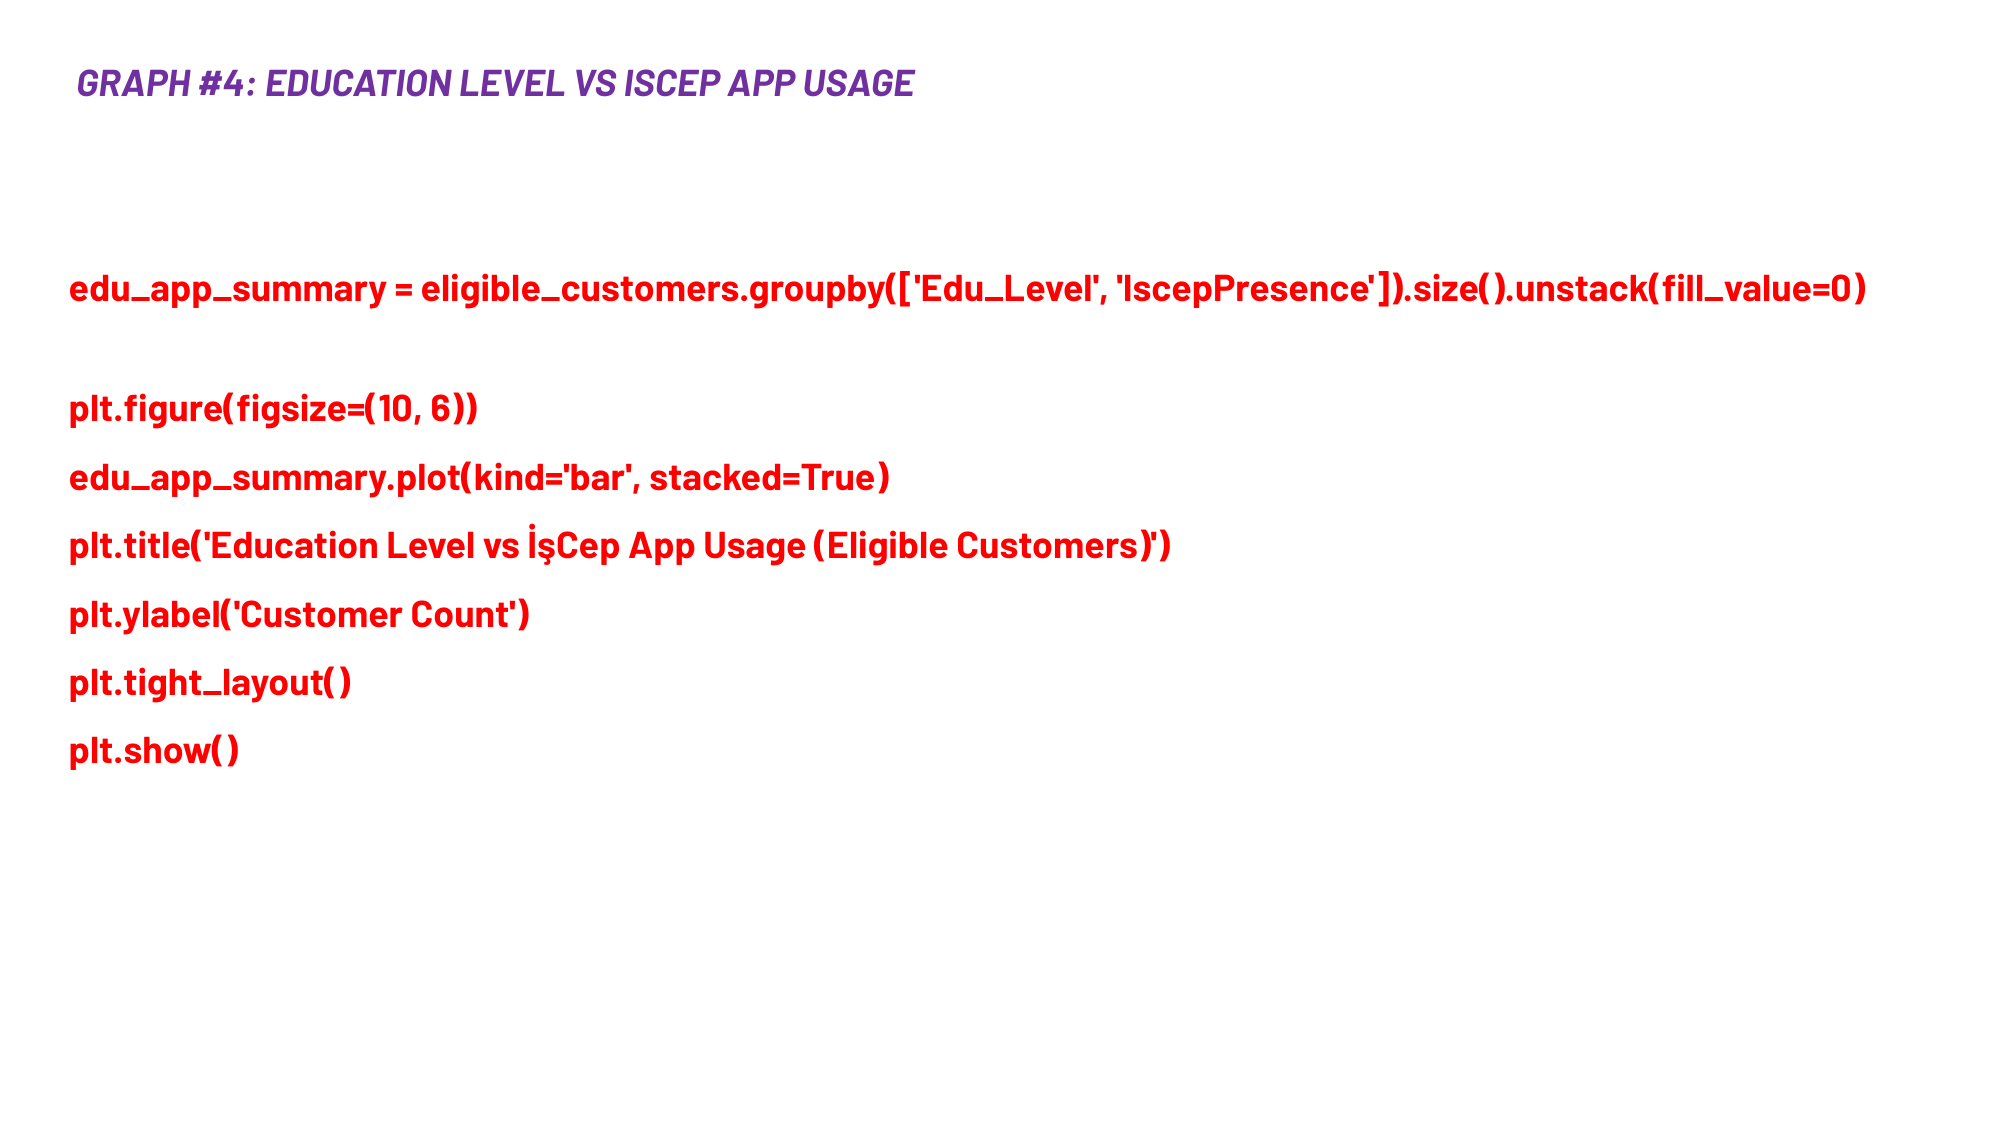

GRAPH #4: EDUCATION LEVEL VS ISCEP APP USAGE

edu_app_summary = eligible_customers.groupby(['Edu_Level', 'IscepPresence']).size().unstack(fill_value=0)
plt.figure(figsize=(10, 6))
edu_app_summary.plot(kind='bar', stacked=True)
plt.title('Education Level vs İşCep App Usage (Eligible Customers)')
plt.ylabel('Customer Count')
plt.tight_layout()
plt.show()